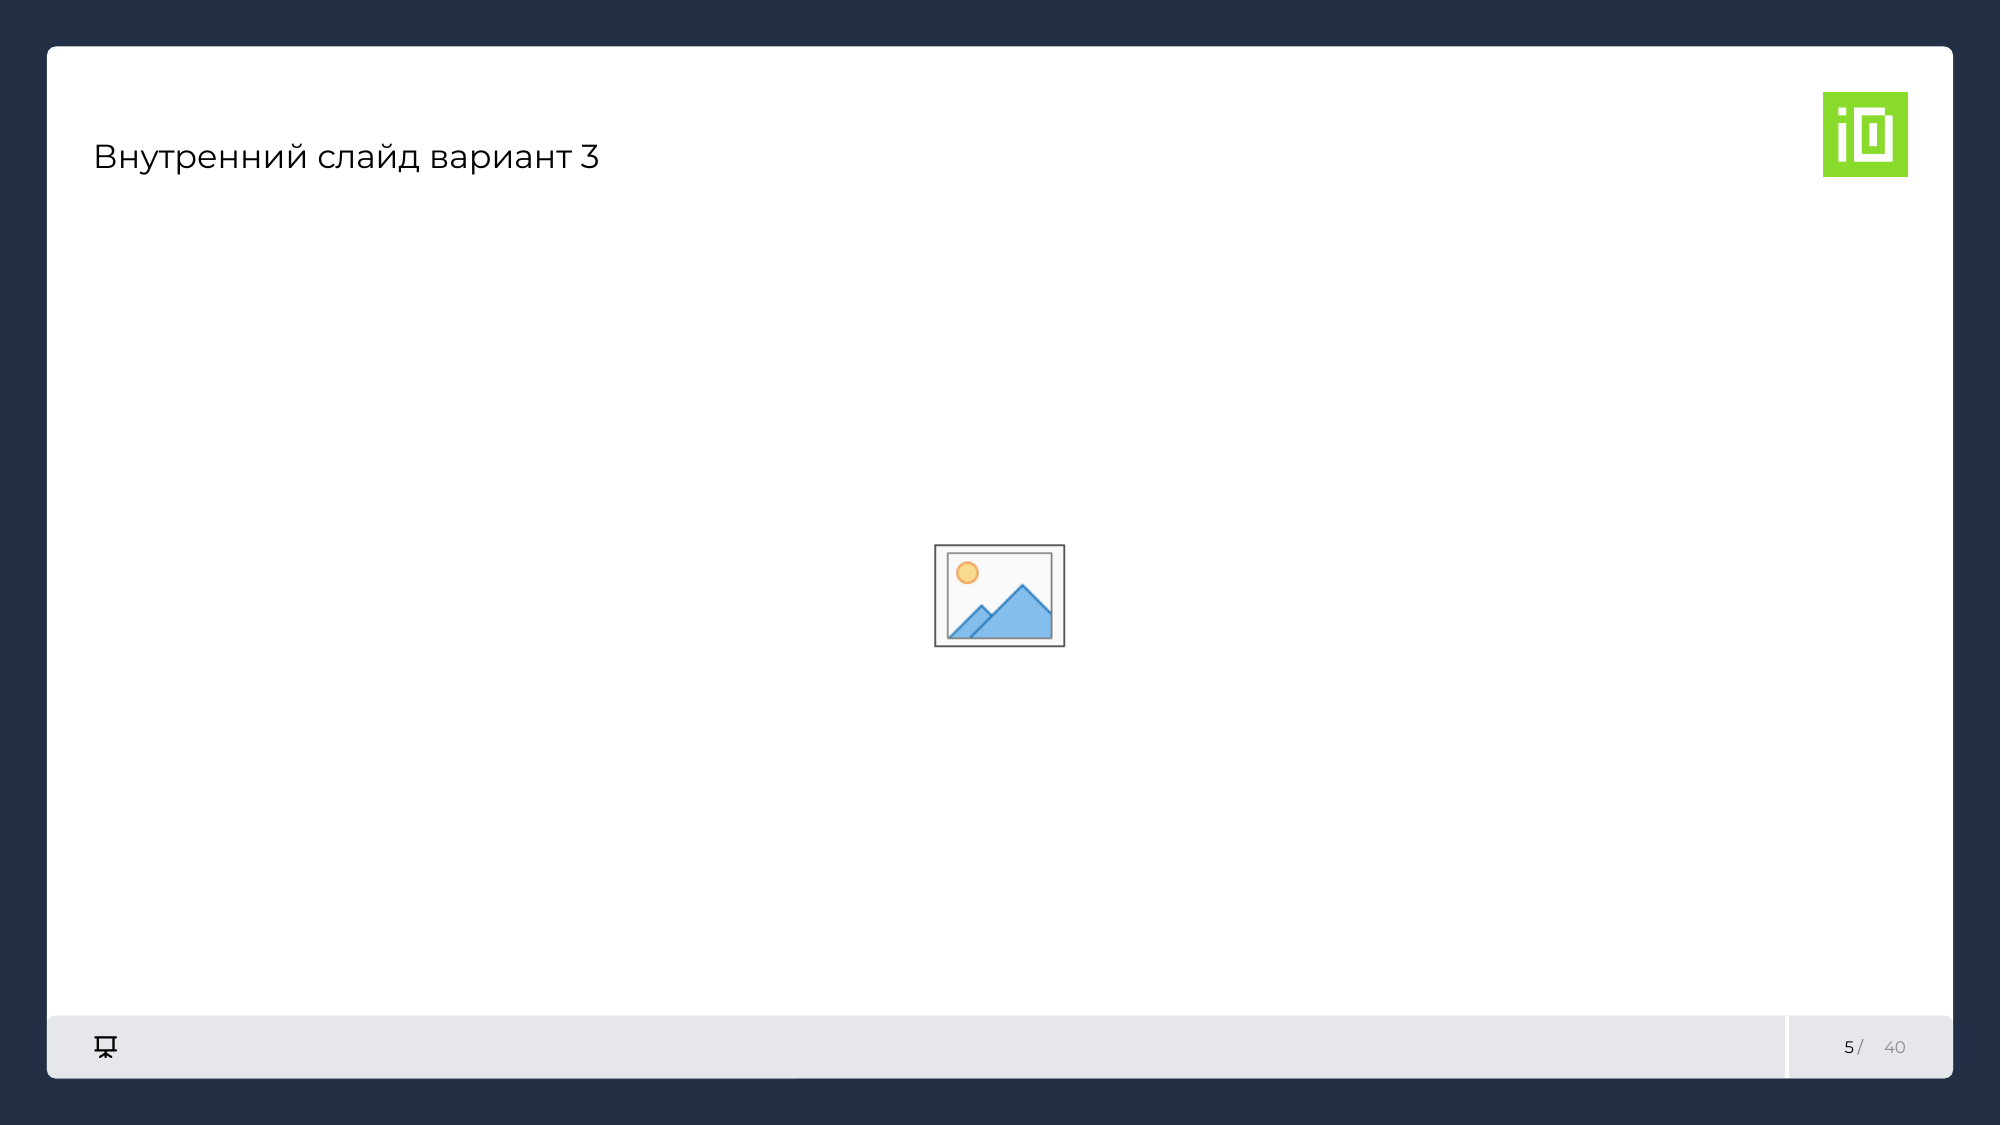

# Внутренний слайд вариант 3

5
40